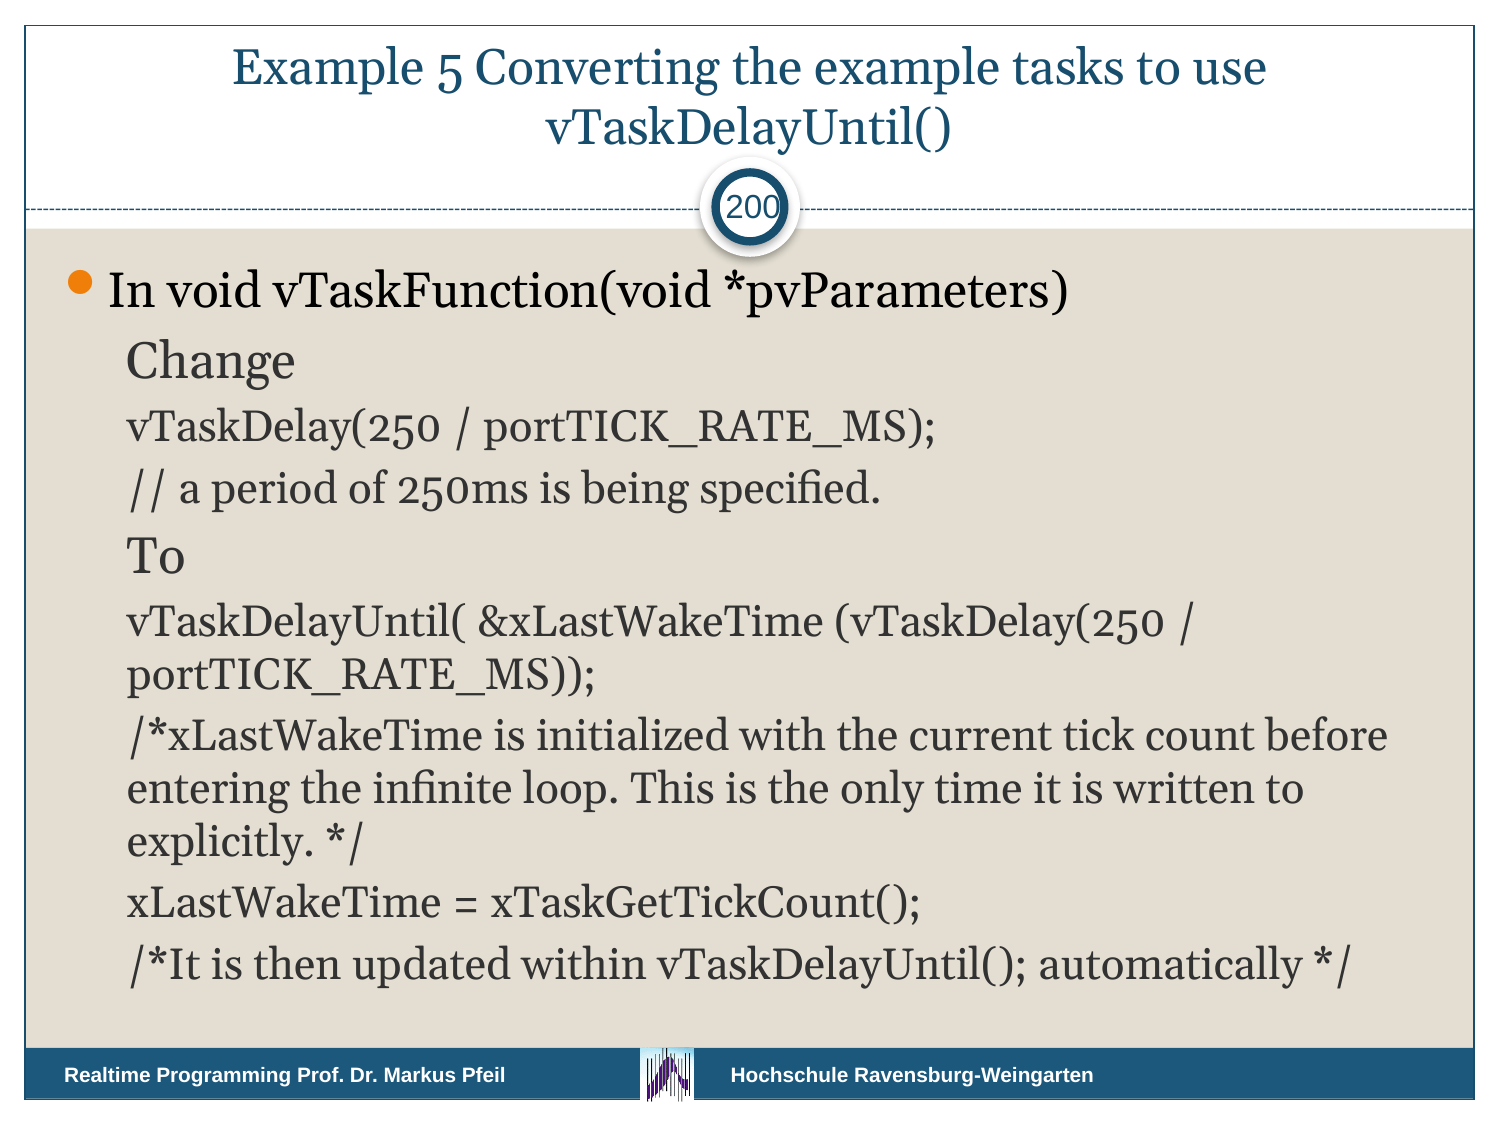

# Example 5 Converting the example tasks to use vTaskDelayUntil()
200
In void vTaskFunction(void *pvParameters)
Change
vTaskDelay(250 / portTICK_RATE_MS);
// a period of 250ms is being specified.
To
vTaskDelayUntil( &xLastWakeTime (vTaskDelay(250 / portTICK_RATE_MS));
/*xLastWakeTime is initialized with the current tick count before entering the infinite loop. This is the only time it is written to explicitly. */
xLastWakeTime = xTaskGetTickCount();
/*It is then updated within vTaskDelayUntil(); automatically */
Realtime Programming Prof. Dr. Markus Pfeil